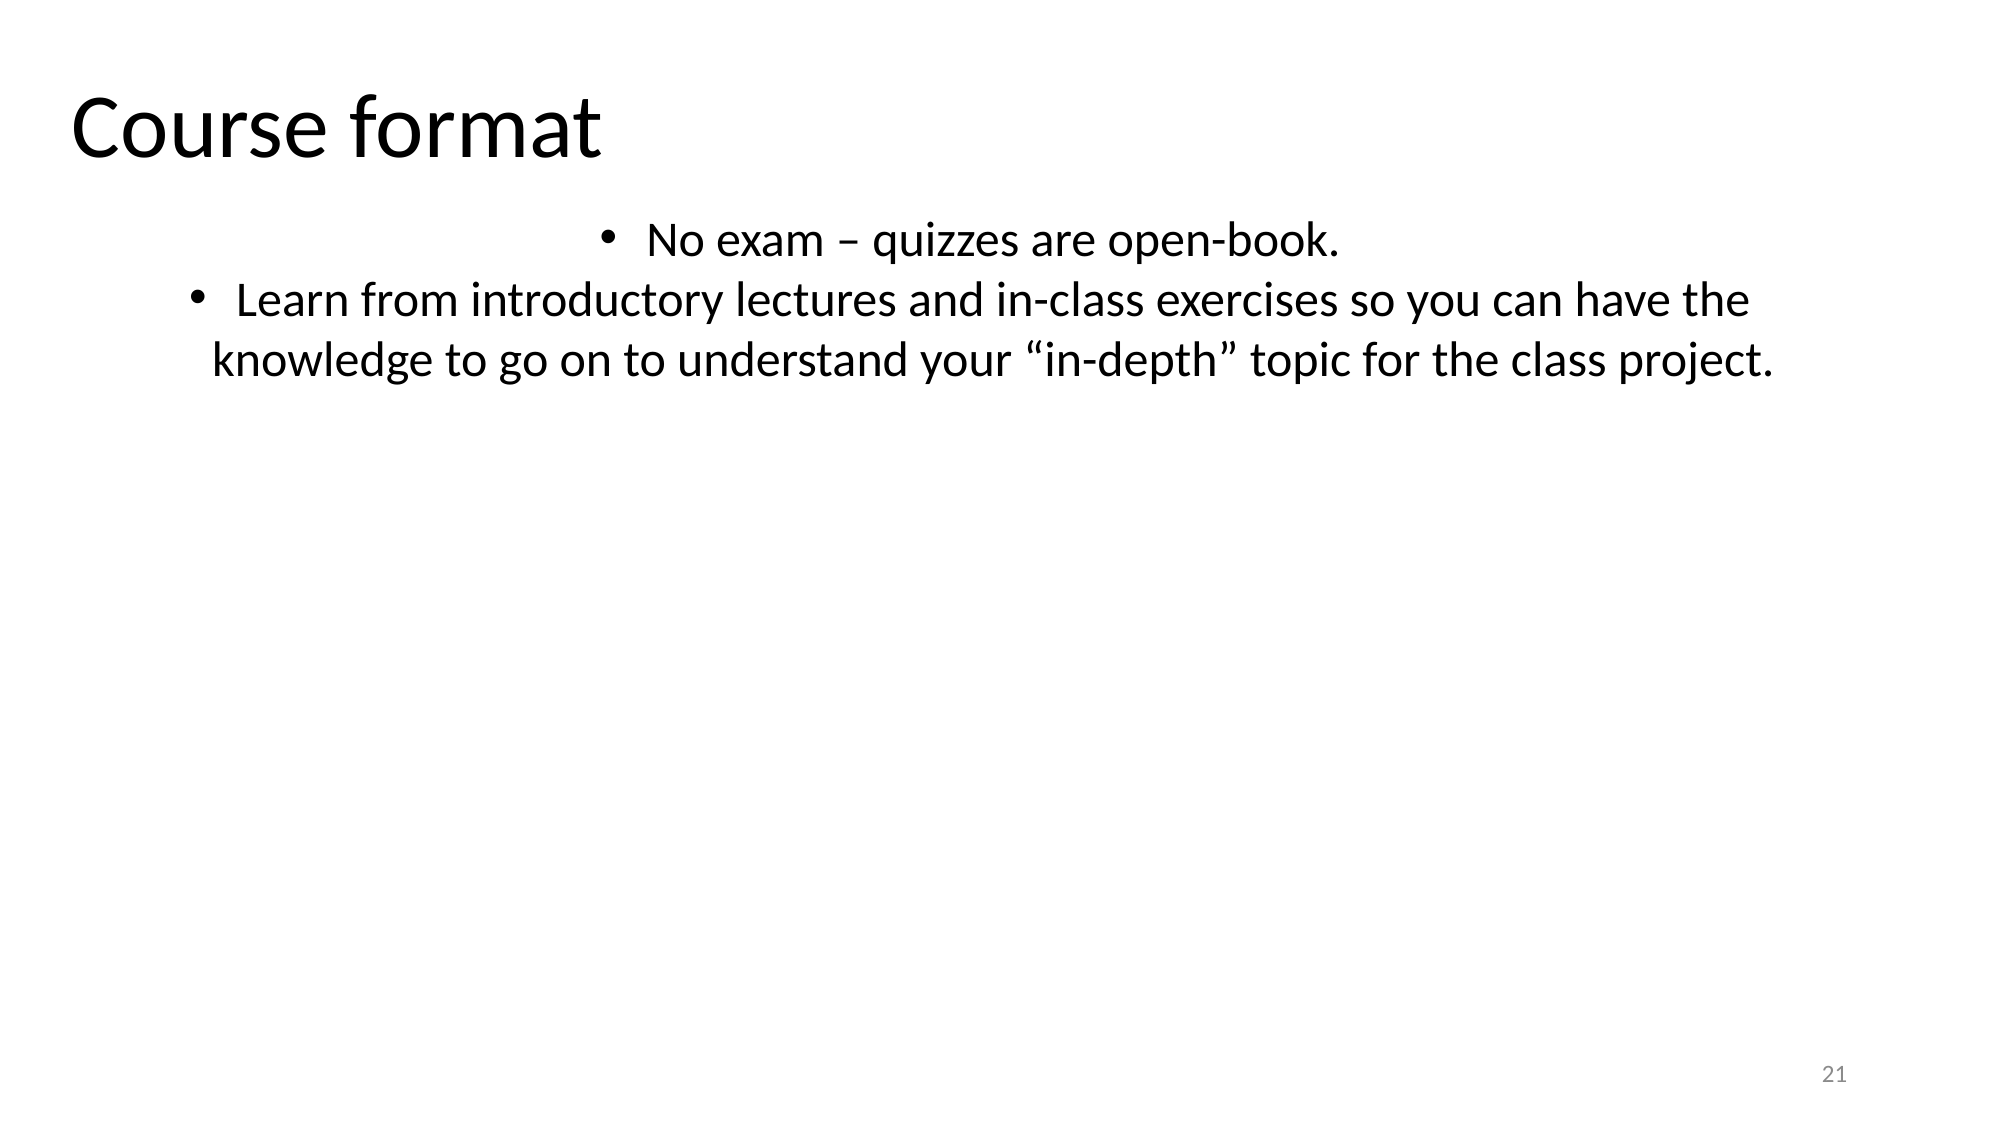

# Course format
No exam – quizzes are open-book.
Learn from introductory lectures and in-class exercises so you can have the knowledge to go on to understand your “in-depth” topic for the class project.

21